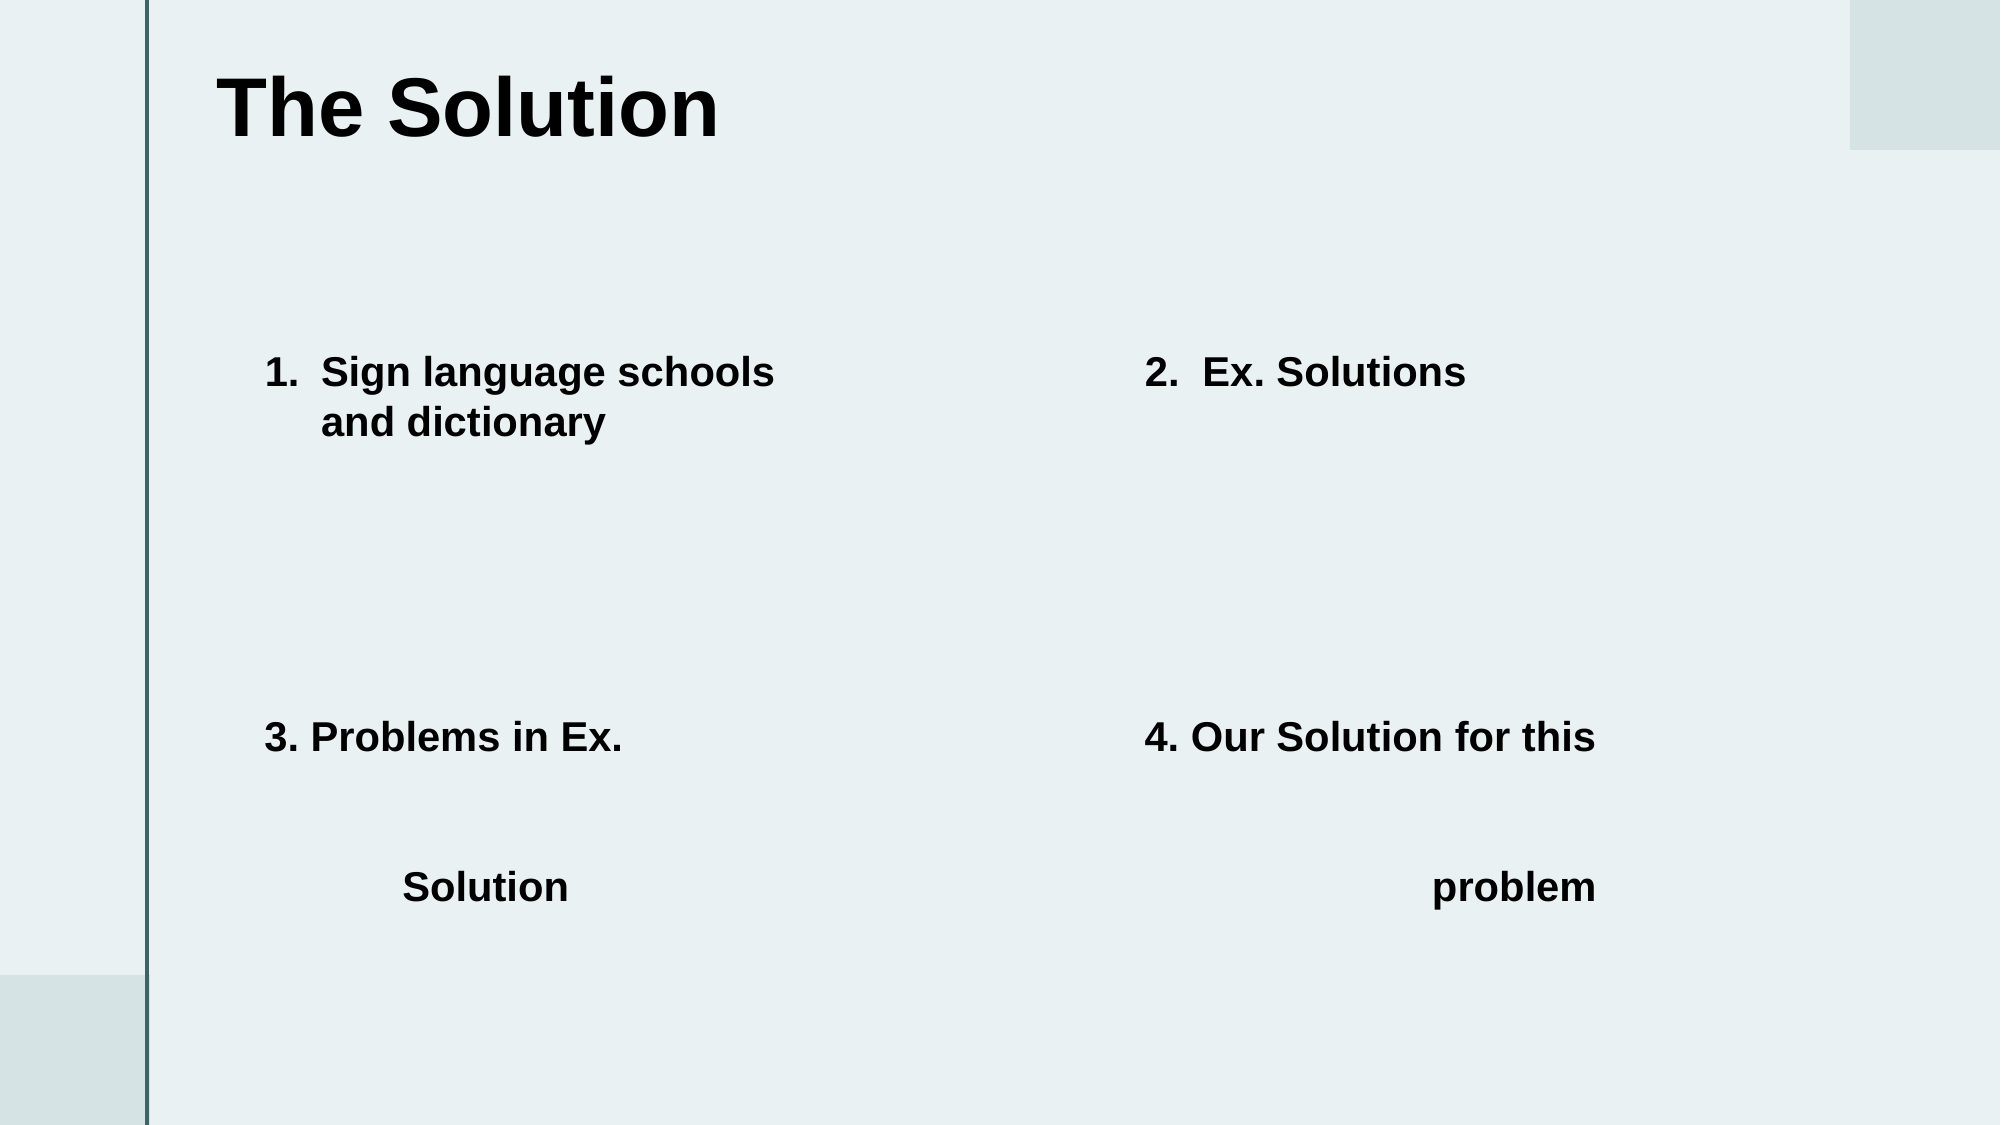

# The Solution
2.  Ex. Solutions
Sign language schools and dictionary
4. Our Solution for this                                                                                                                      problem
3. Problems in Ex.                                                                                            Solution